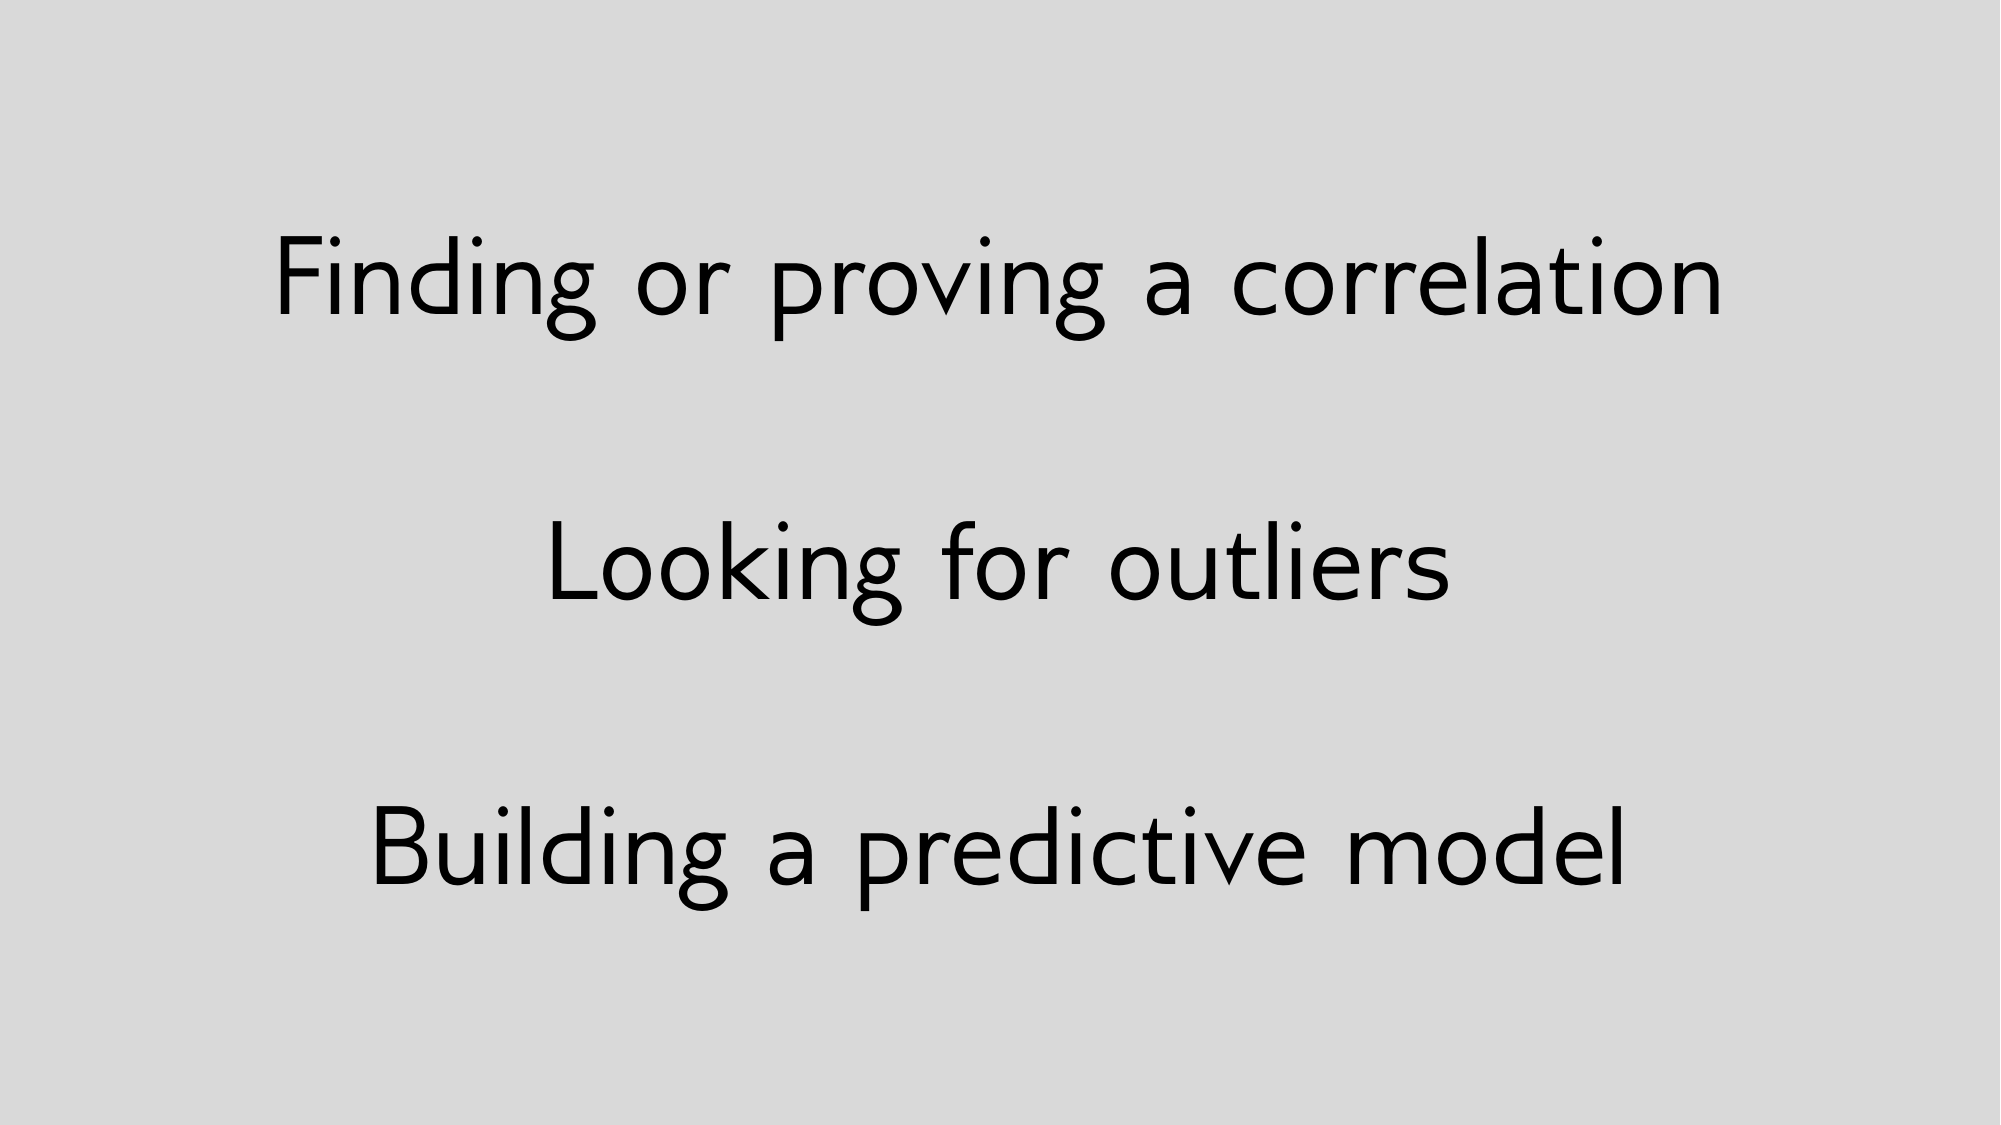

Finding or proving a correlation

Looking for outliers

Building a predictive model